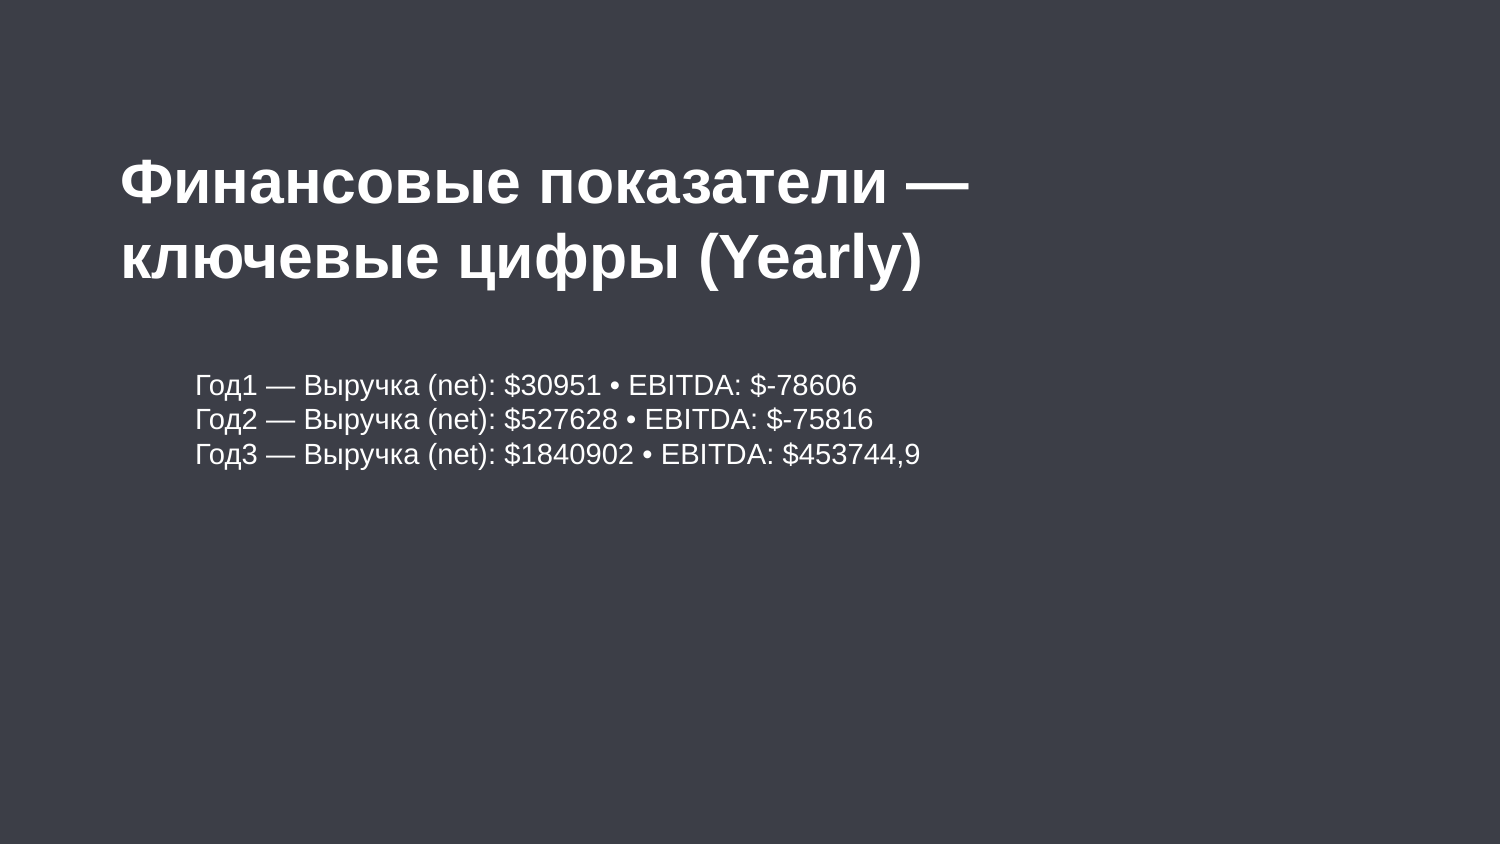

Финансовые показатели —
ключевые цифры (Yearly)
Год1 — Выручка (net): $30951 • EBITDA: $-78606
Год2 — Выручка (net): $527628 • EBITDA: $-75816
Год3 — Выручка (net): $1840902 • EBITDA: $453744,9